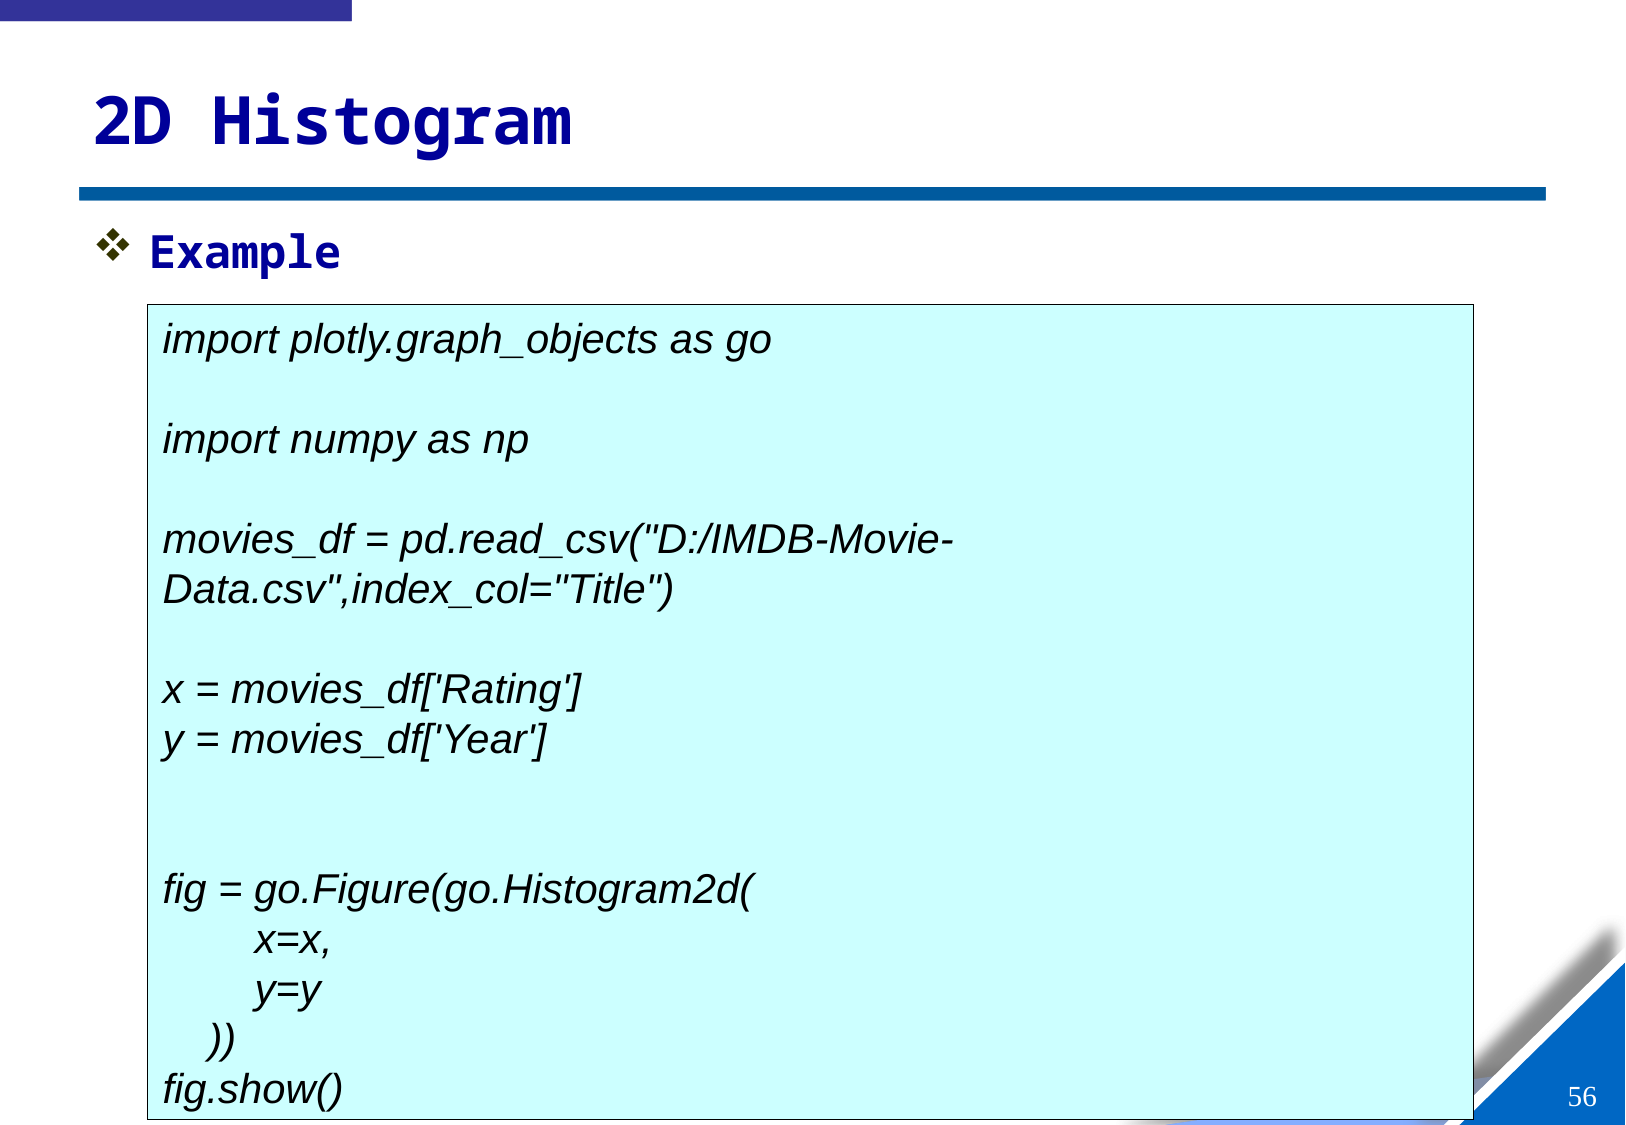

# 2D Histogram
Example
import plotly.graph_objects as go

import numpy as np

movies_df = pd.read_csv("D:/IMDB-Movie-Data.csv",index_col="Title")

x = movies_df['Rating']
y = movies_df['Year']

fig = go.Figure(go.Histogram2d(
        x=x,
        y=y
    ))
fig.show()
56